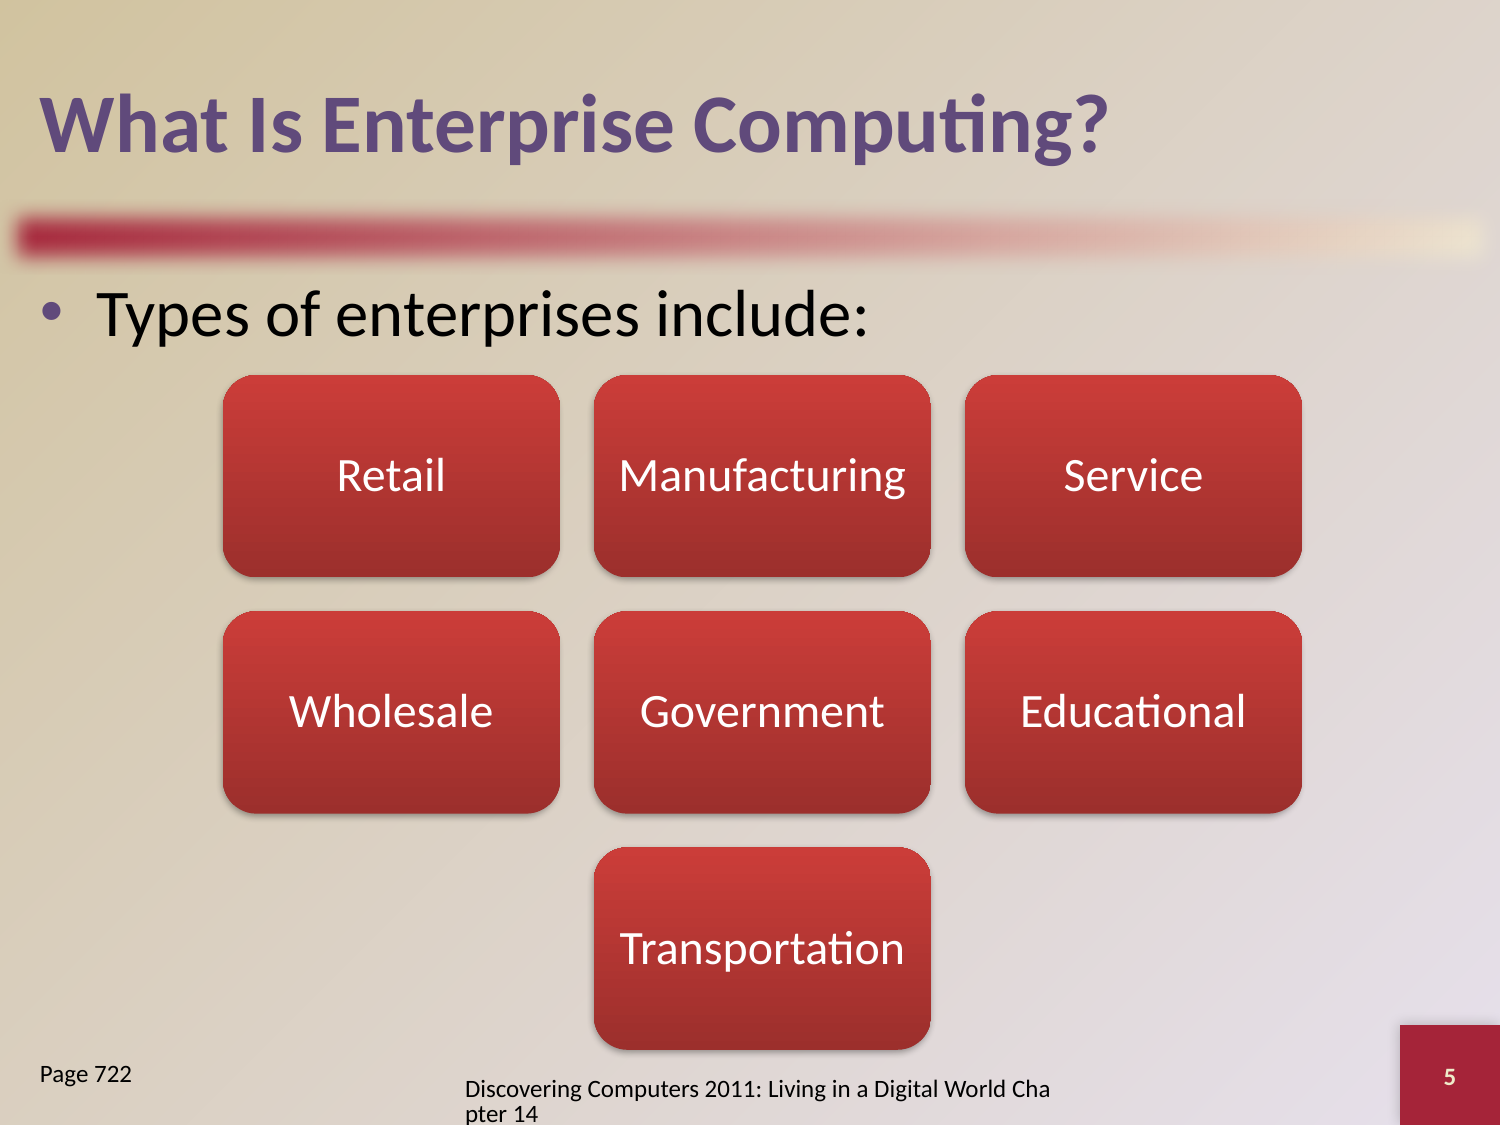

# What Is Enterprise Computing?
Types of enterprises include:
Retail
Manufacturing
Service
Wholesale
Government
Educational
Transportation
5
Page 722
Discovering Computers 2011: Living in a Digital World Chapter 14